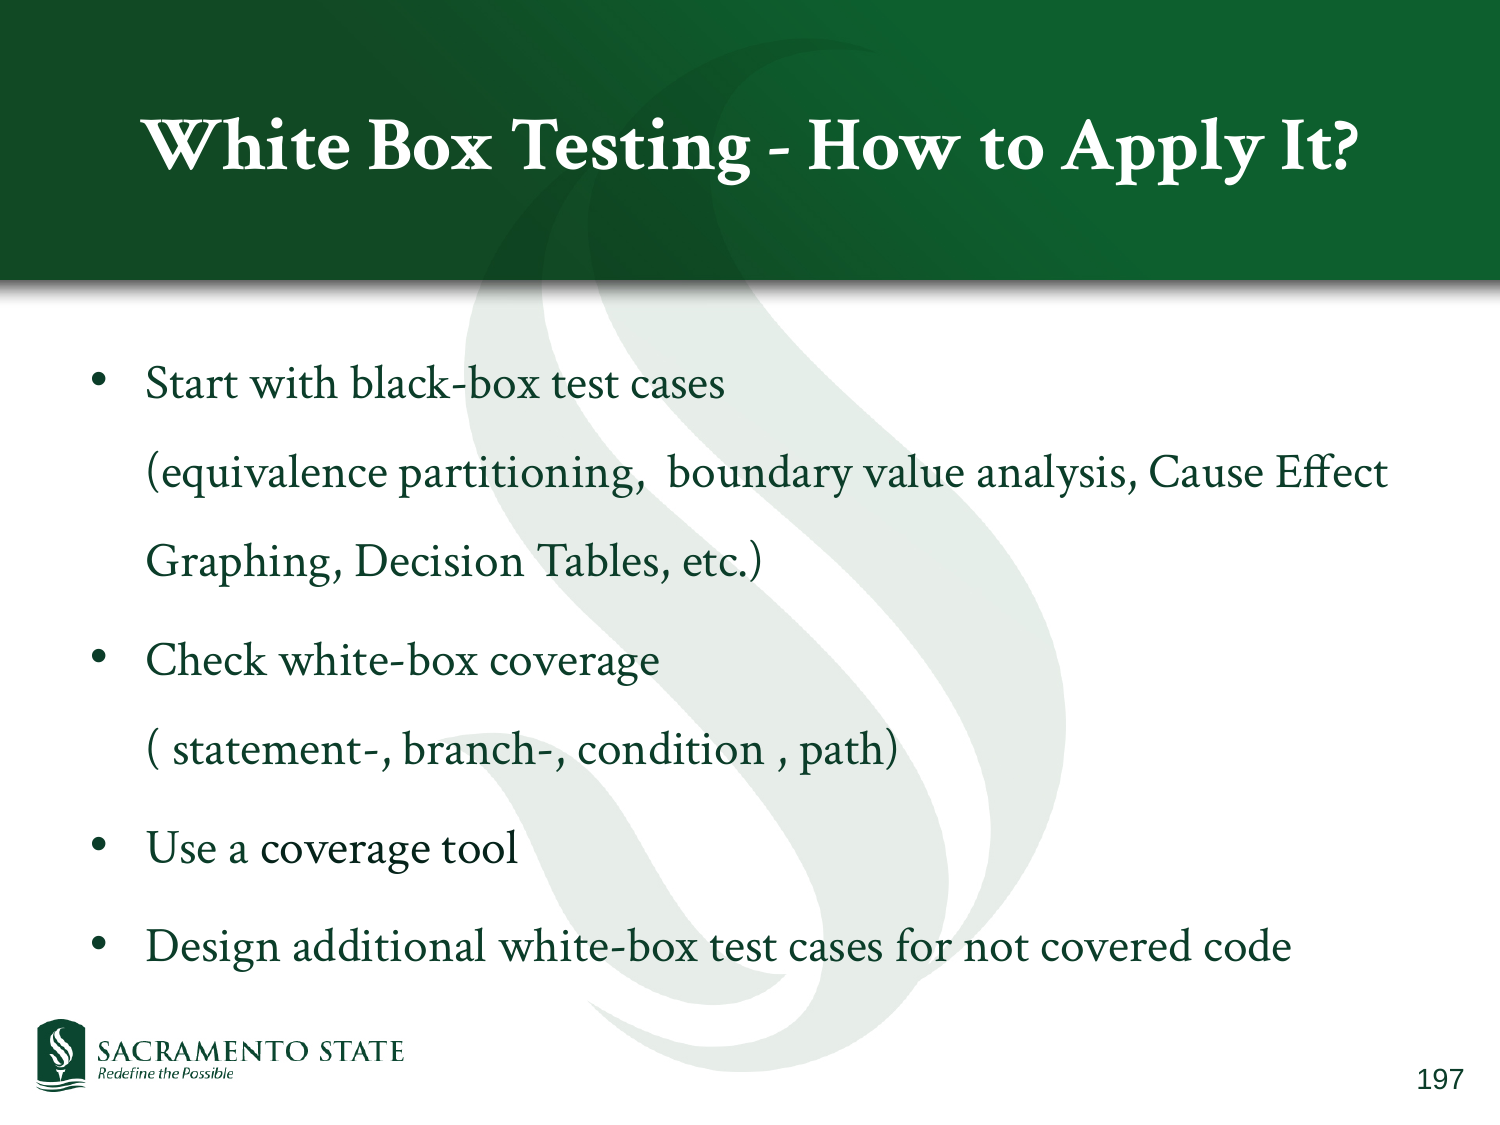

# White Box Testing - How to Apply It?
Start with black-box test cases
(equivalence partitioning,  boundary value analysis, Cause Effect Graphing, Decision Tables, etc.)
Check white-box coverage
( statement-, branch-, condition , path)
Use a coverage tool
Design additional white-box test cases for not covered code

197